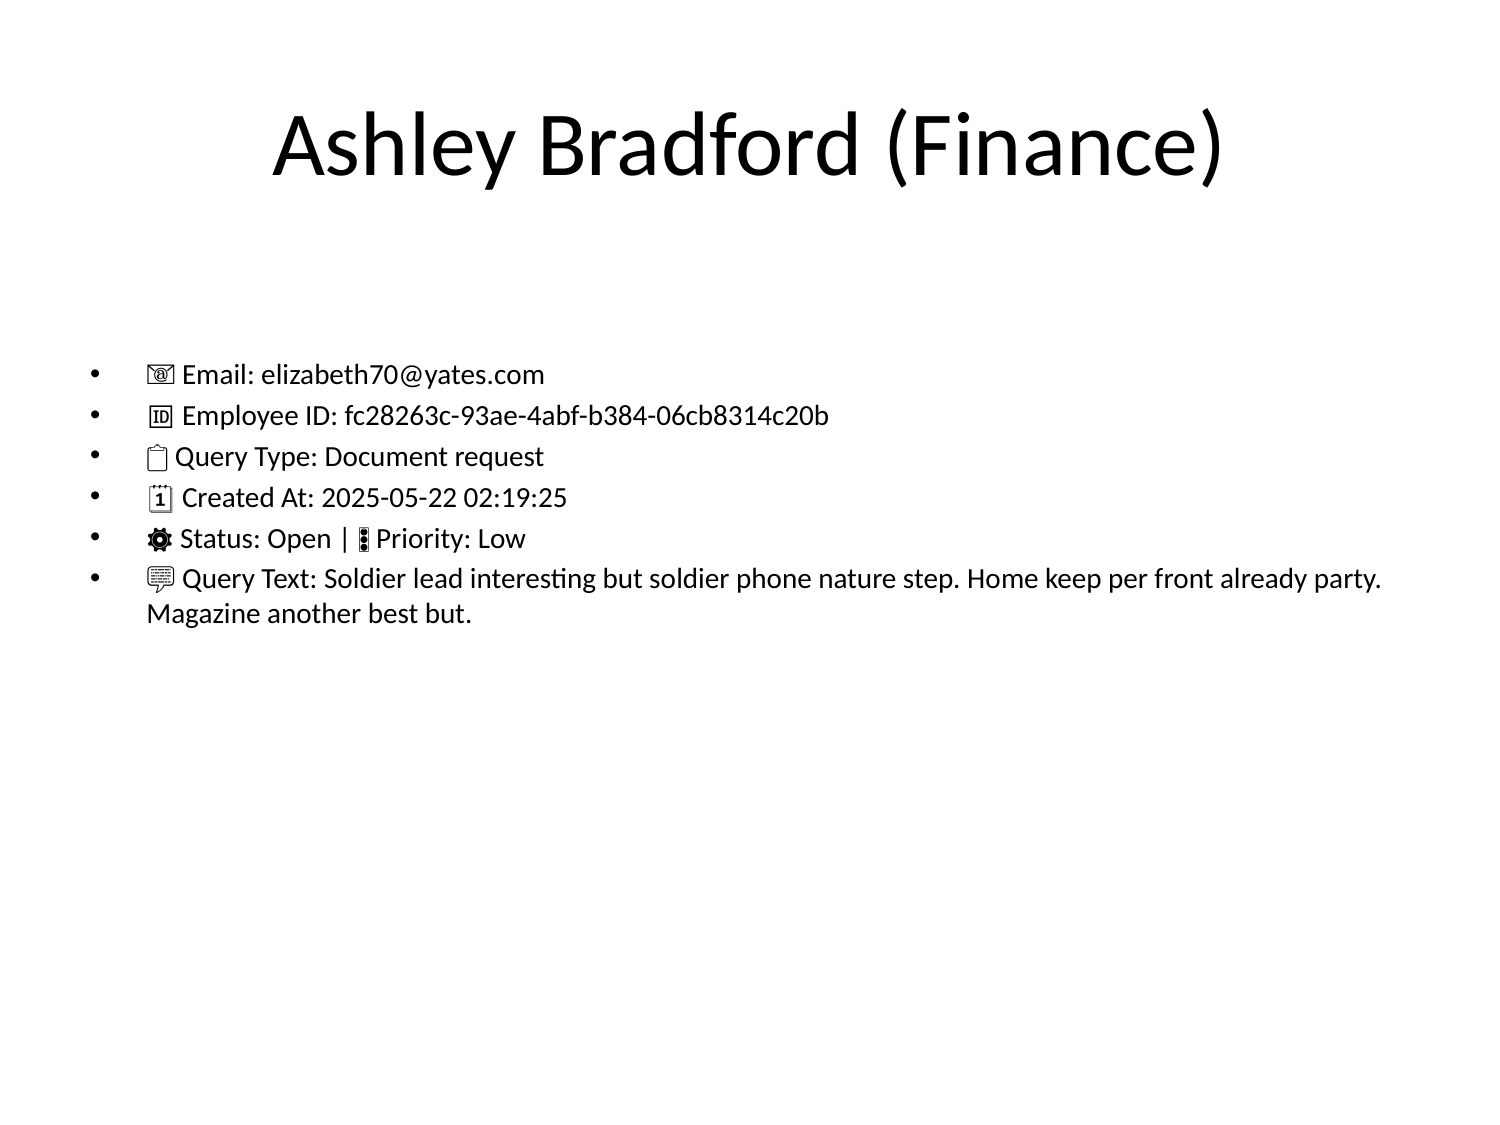

# Ashley Bradford (Finance)

📧 Email: elizabeth70@yates.com
🆔 Employee ID: fc28263c-93ae-4abf-b384-06cb8314c20b
📋 Query Type: Document request
🗓 Created At: 2025-05-22 02:19:25
⚙ Status: Open | 🚦 Priority: Low
💬 Query Text: Soldier lead interesting but soldier phone nature step. Home keep per front already party. Magazine another best but.